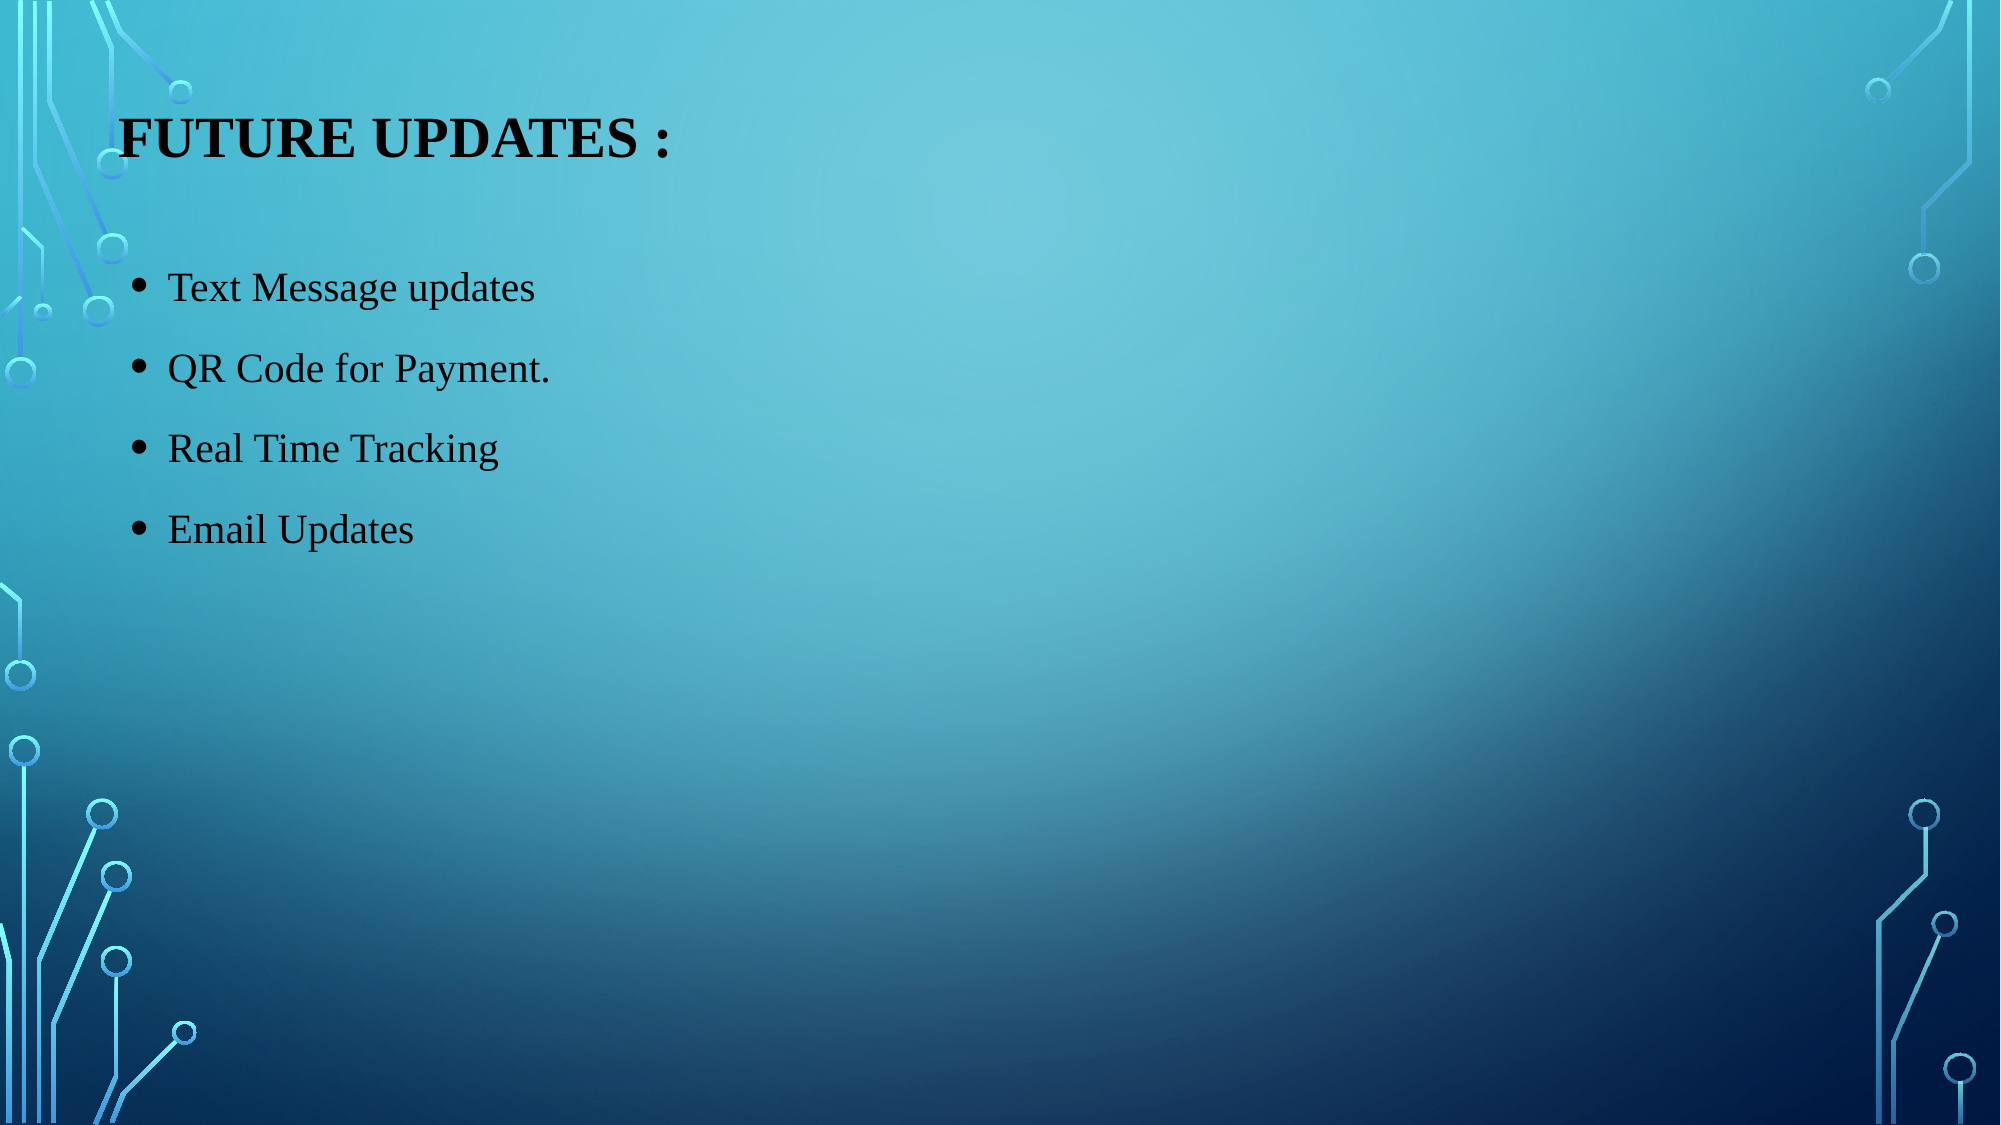

# Future Updates :
Text Message updates
QR Code for Payment.
Real Time Tracking
Email Updates